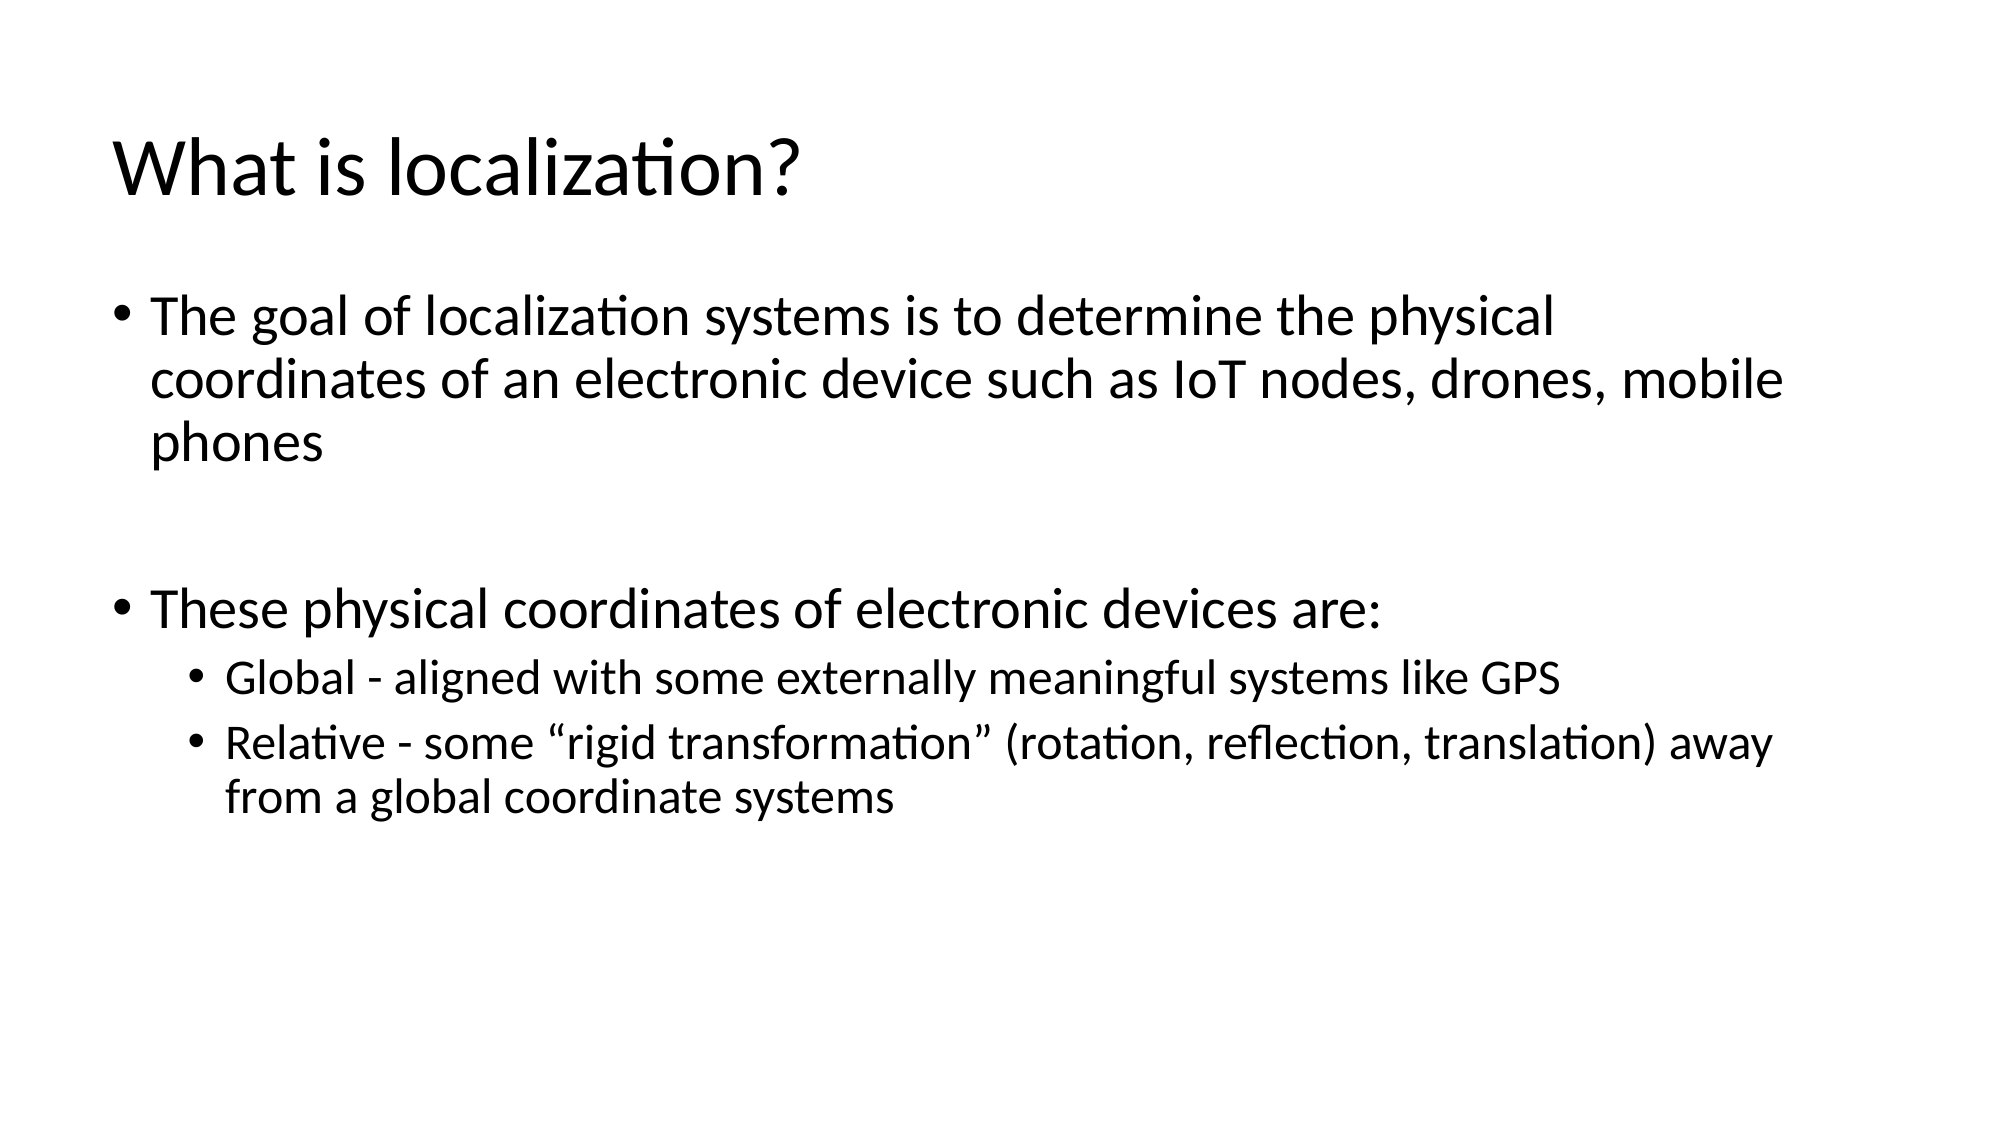

What is localization?
The goal of localization systems is to determine the physical coordinates of an electronic device such as IoT nodes, drones, mobile phones

These physical coordinates of electronic devices are:
Global - aligned with some externally meaningful systems like GPS
Relative - some “rigid transformation” (rotation, reflection, translation) away from a global coordinate systems